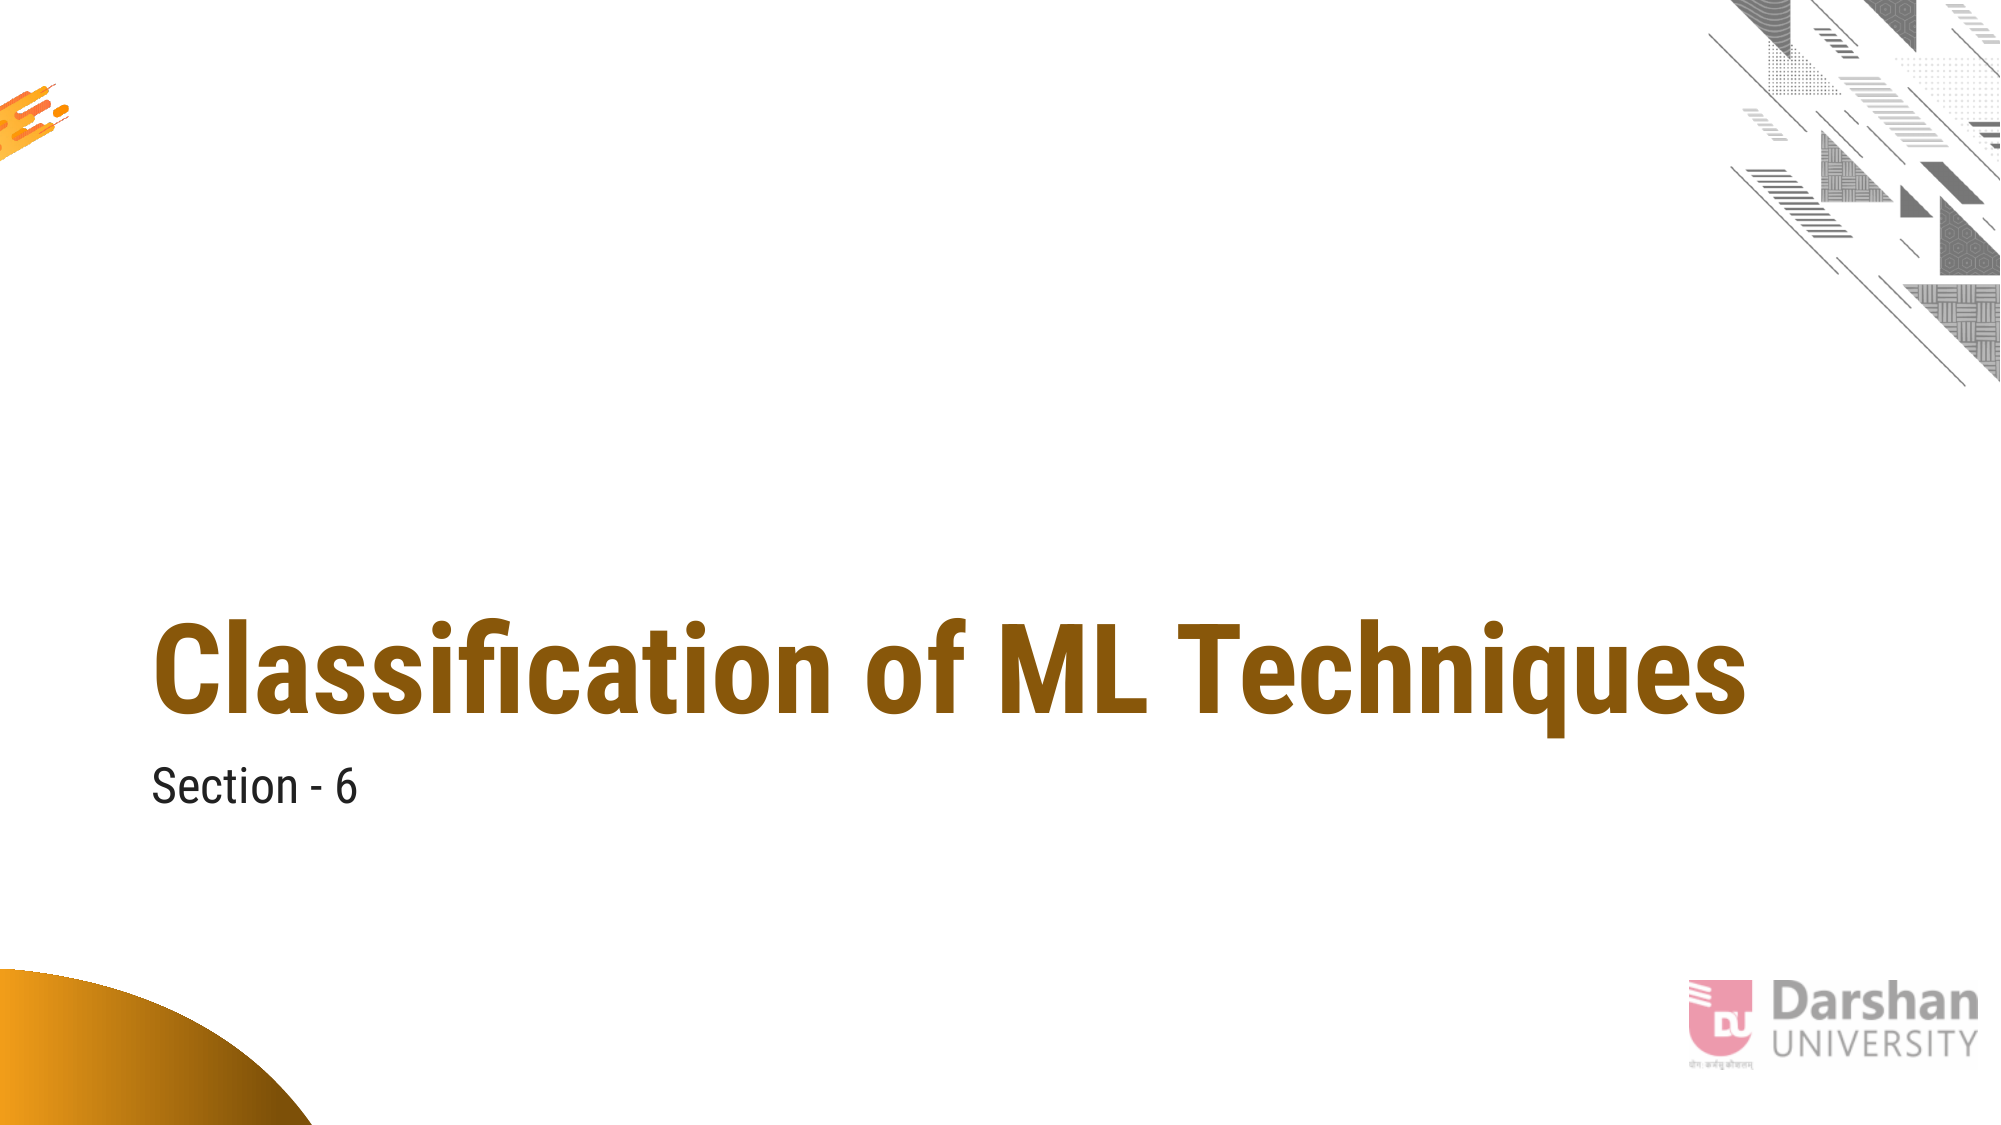

# Classification of ML Techniques
Section - 6